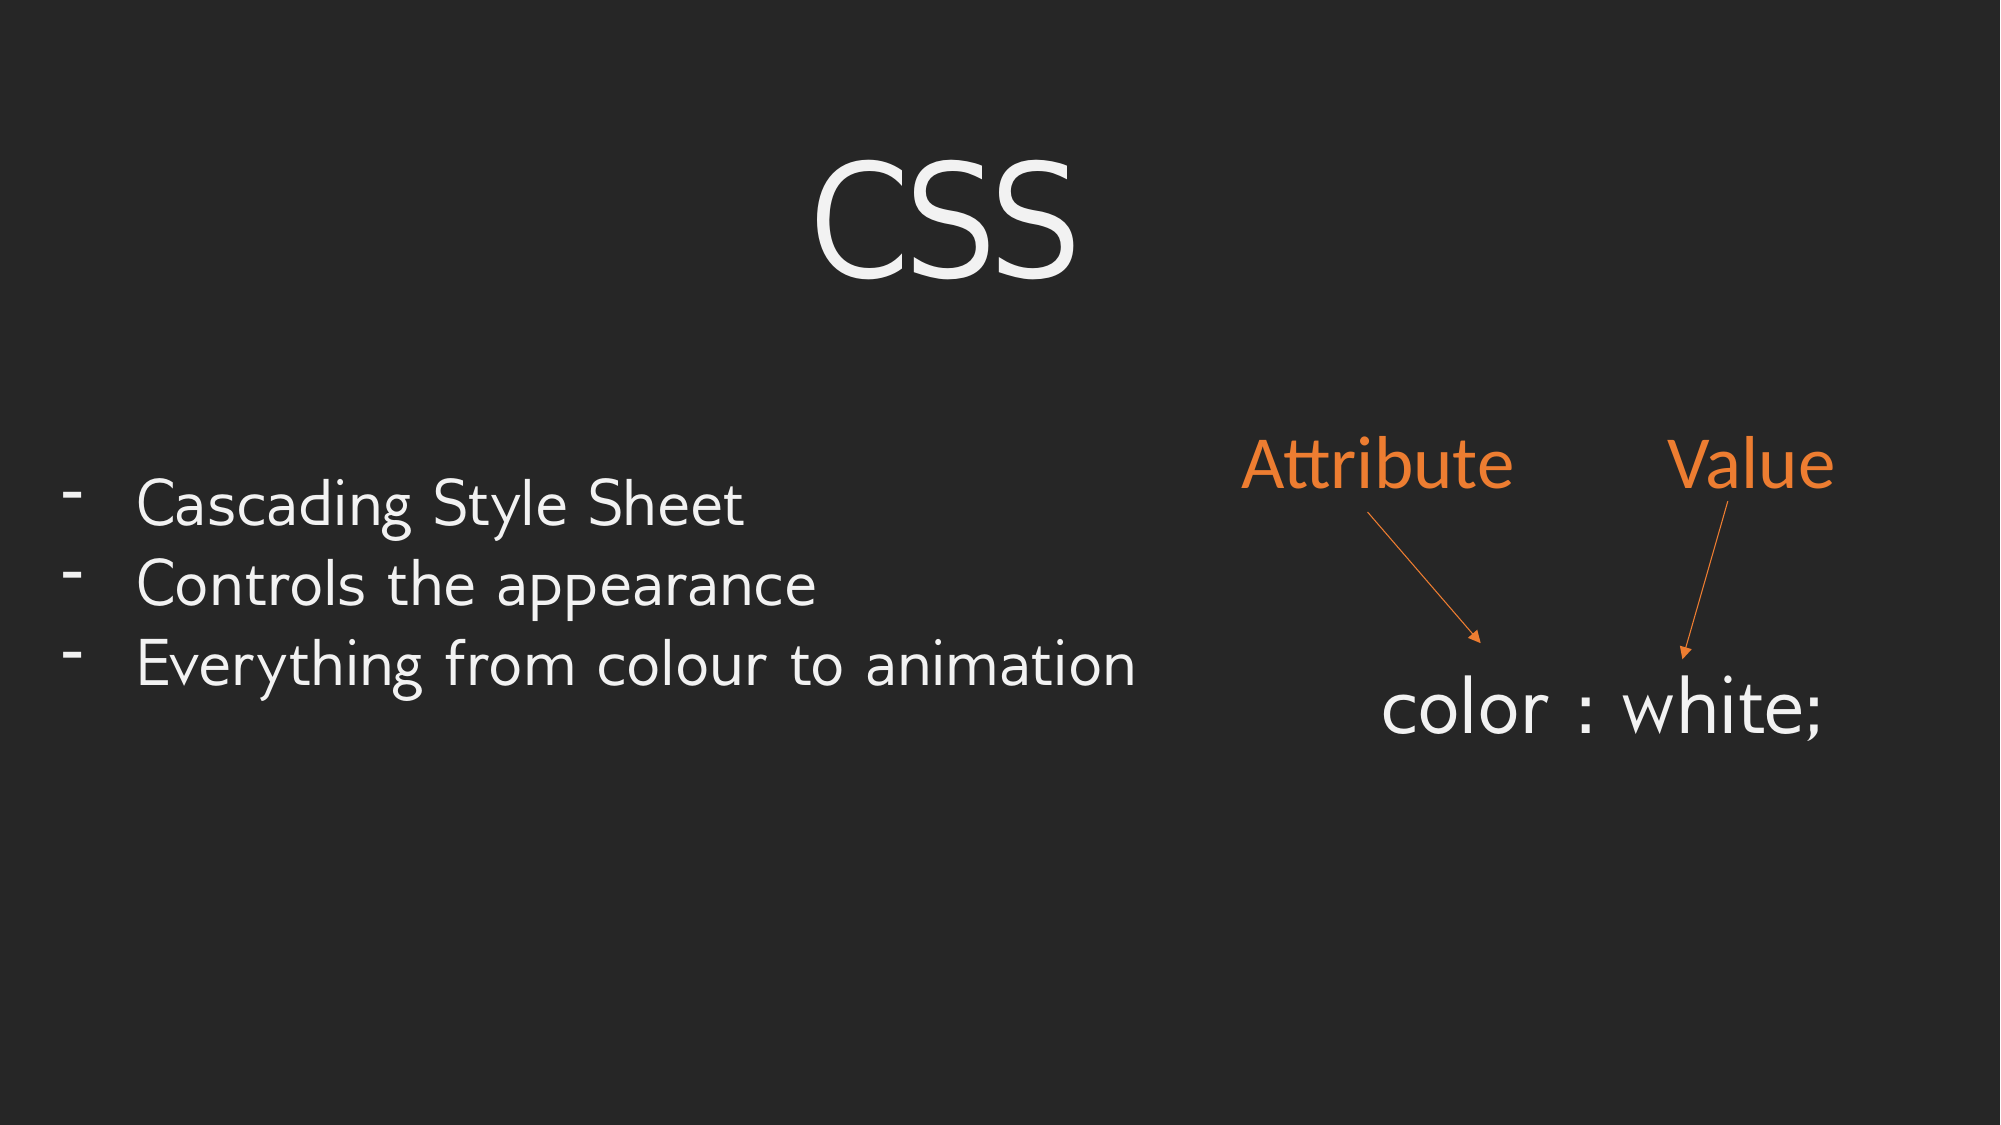

CSS
Attribute         Value
Cascading Style Sheet
Controls the appearance
Everything from colour to animation
color : white;